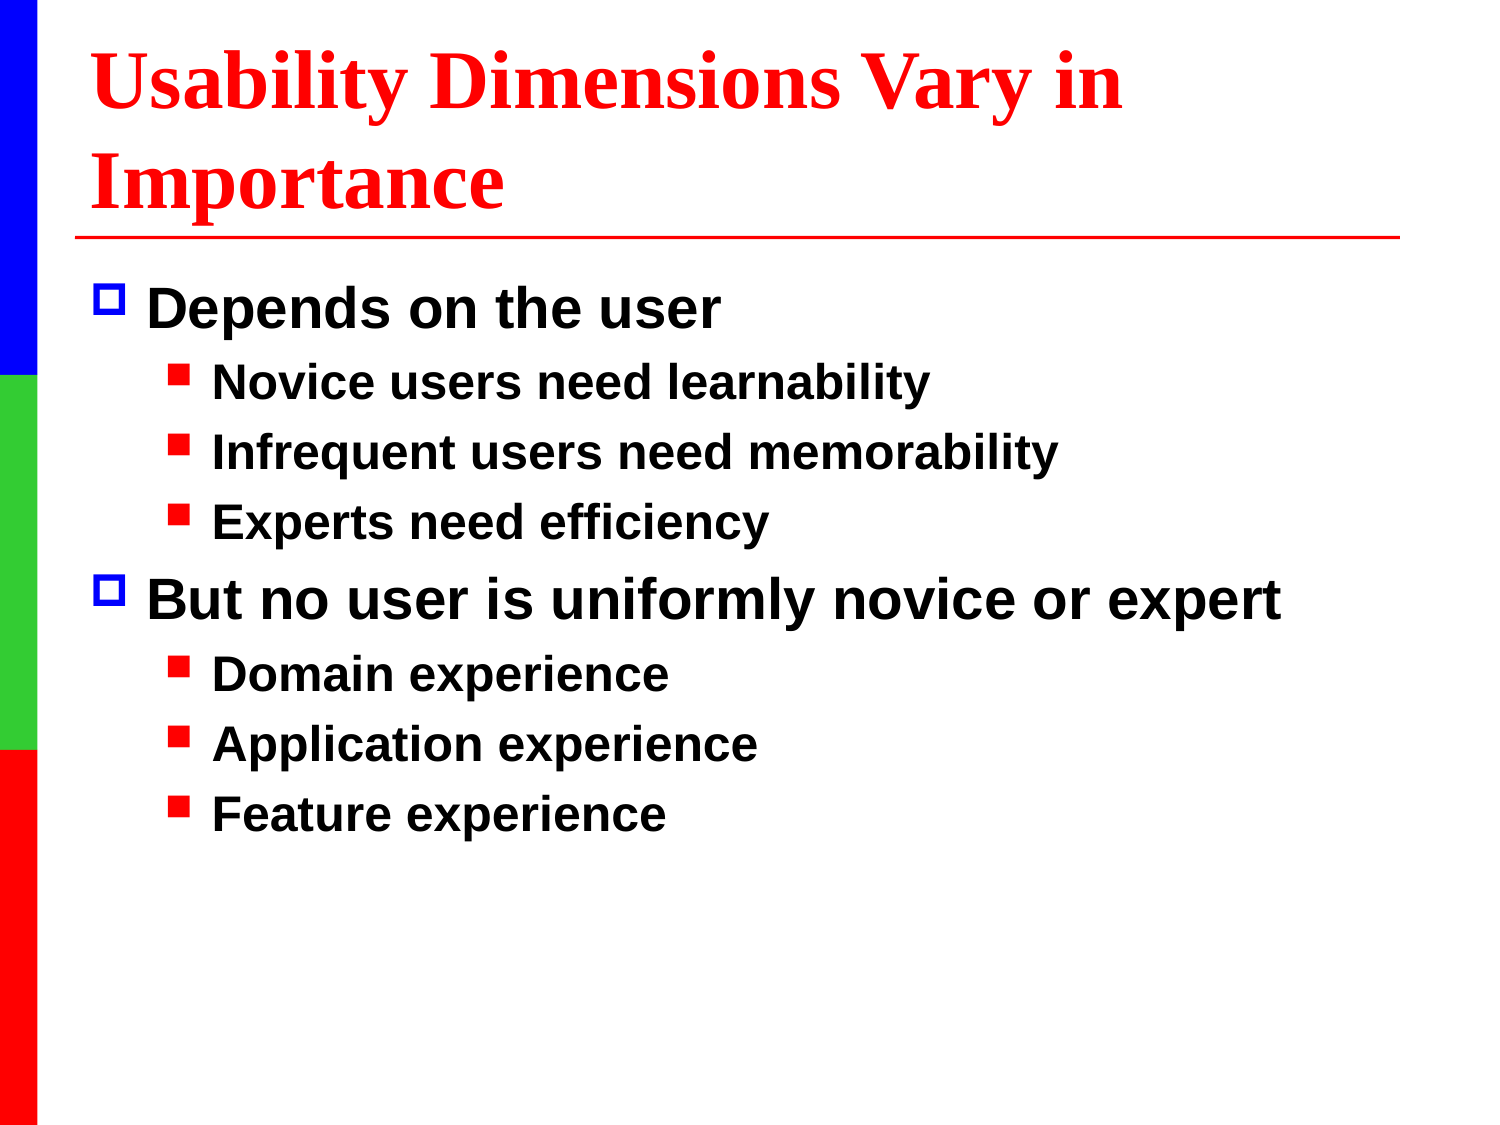

# Usability Dimensions Vary in Importance
Depends on the user
Novice users need learnability
Infrequent users need memorability
Experts need efficiency
But no user is uniformly novice or expert
Domain experience
Application experience
Feature experience
38